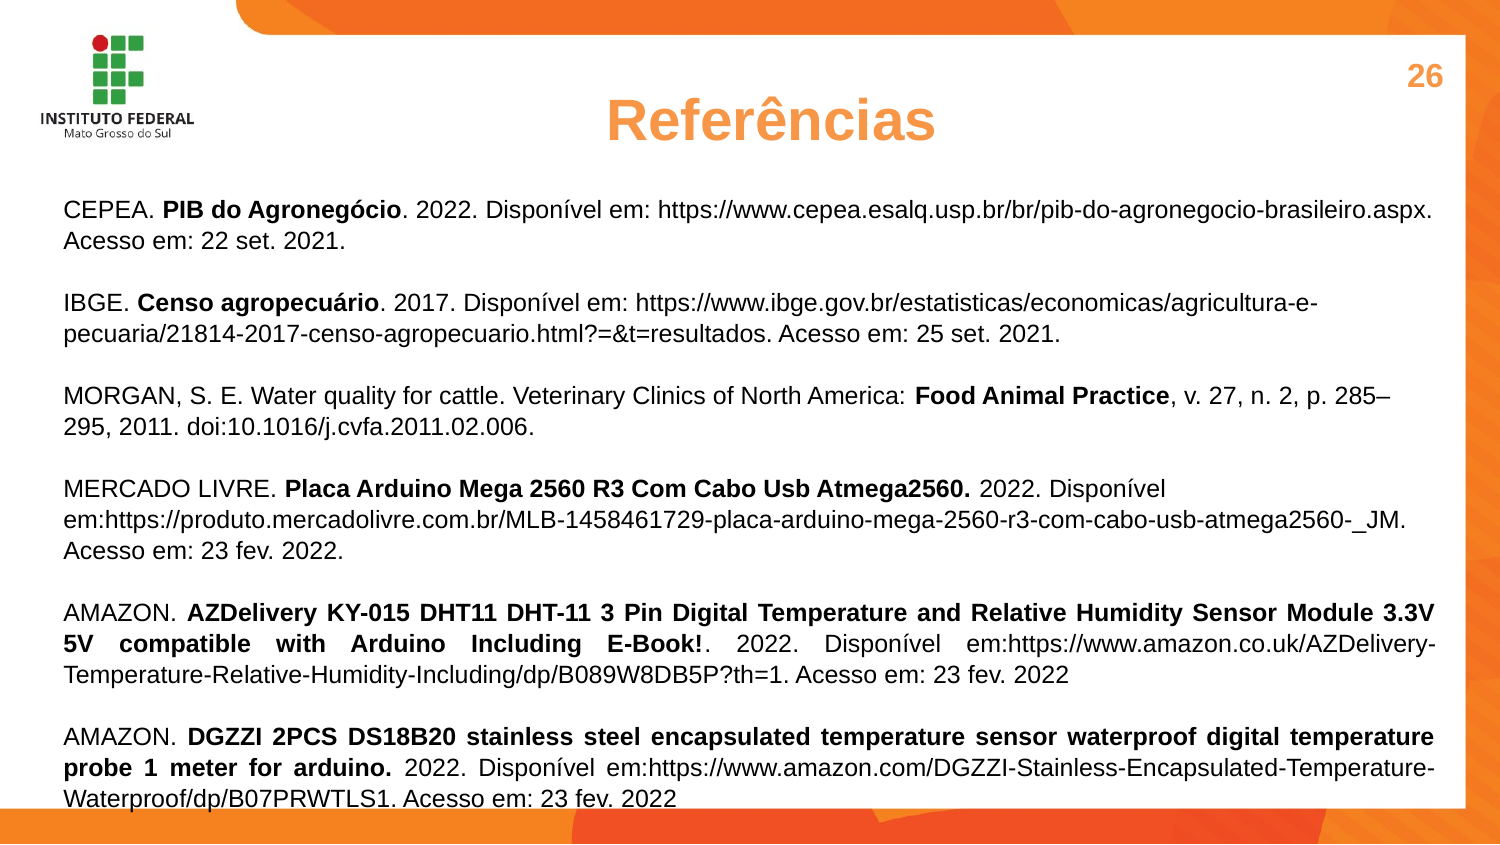

26
Referências
CEPEA. PIB do Agronegócio. 2022. Disponível em: https://www.cepea.esalq.usp.br/br/pib-do-agronegocio-brasileiro.aspx. Acesso em: 22 set. 2021.

IBGE. Censo agropecuário. 2017. Disponível em: https://www.ibge.gov.br/estatisticas/economicas/agricultura-e-pecuaria/21814-2017-censo-agropecuario.html?=&t=resultados. Acesso em: 25 set. 2021.

MORGAN, S. E. Water quality for cattle. Veterinary Clinics of North America: Food Animal Practice, v. 27, n. 2, p. 285–295, 2011. doi:10.1016/j.cvfa.2011.02.006.

MERCADO LIVRE. Placa Arduino Mega 2560 R3 Com Cabo Usb Atmega2560. 2022. Disponível em:https://produto.mercadolivre.com.br/MLB-1458461729-placa-arduino-mega-2560-r3-com-cabo-usb-atmega2560-_JM.  Acesso em: 23 fev. 2022.

AMAZON. AZDelivery KY-015 DHT11 DHT-11 3 Pin Digital Temperature and Relative Humidity Sensor Module 3.3V 5V compatible with Arduino Including E-Book!. 2022. Disponível em:https://www.amazon.co.uk/AZDelivery-Temperature-Relative-Humidity-Including/dp/B089W8DB5P?th=1. Acesso em: 23 fev. 2022

AMAZON. DGZZI 2PCS DS18B20 stainless steel encapsulated temperature sensor waterproof digital temperature probe 1 meter for arduino. 2022. Disponível em:https://www.amazon.com/DGZZI-Stainless-Encapsulated-Temperature-Waterproof/dp/B07PRWTLS1. Acesso em: 23 fev. 2022